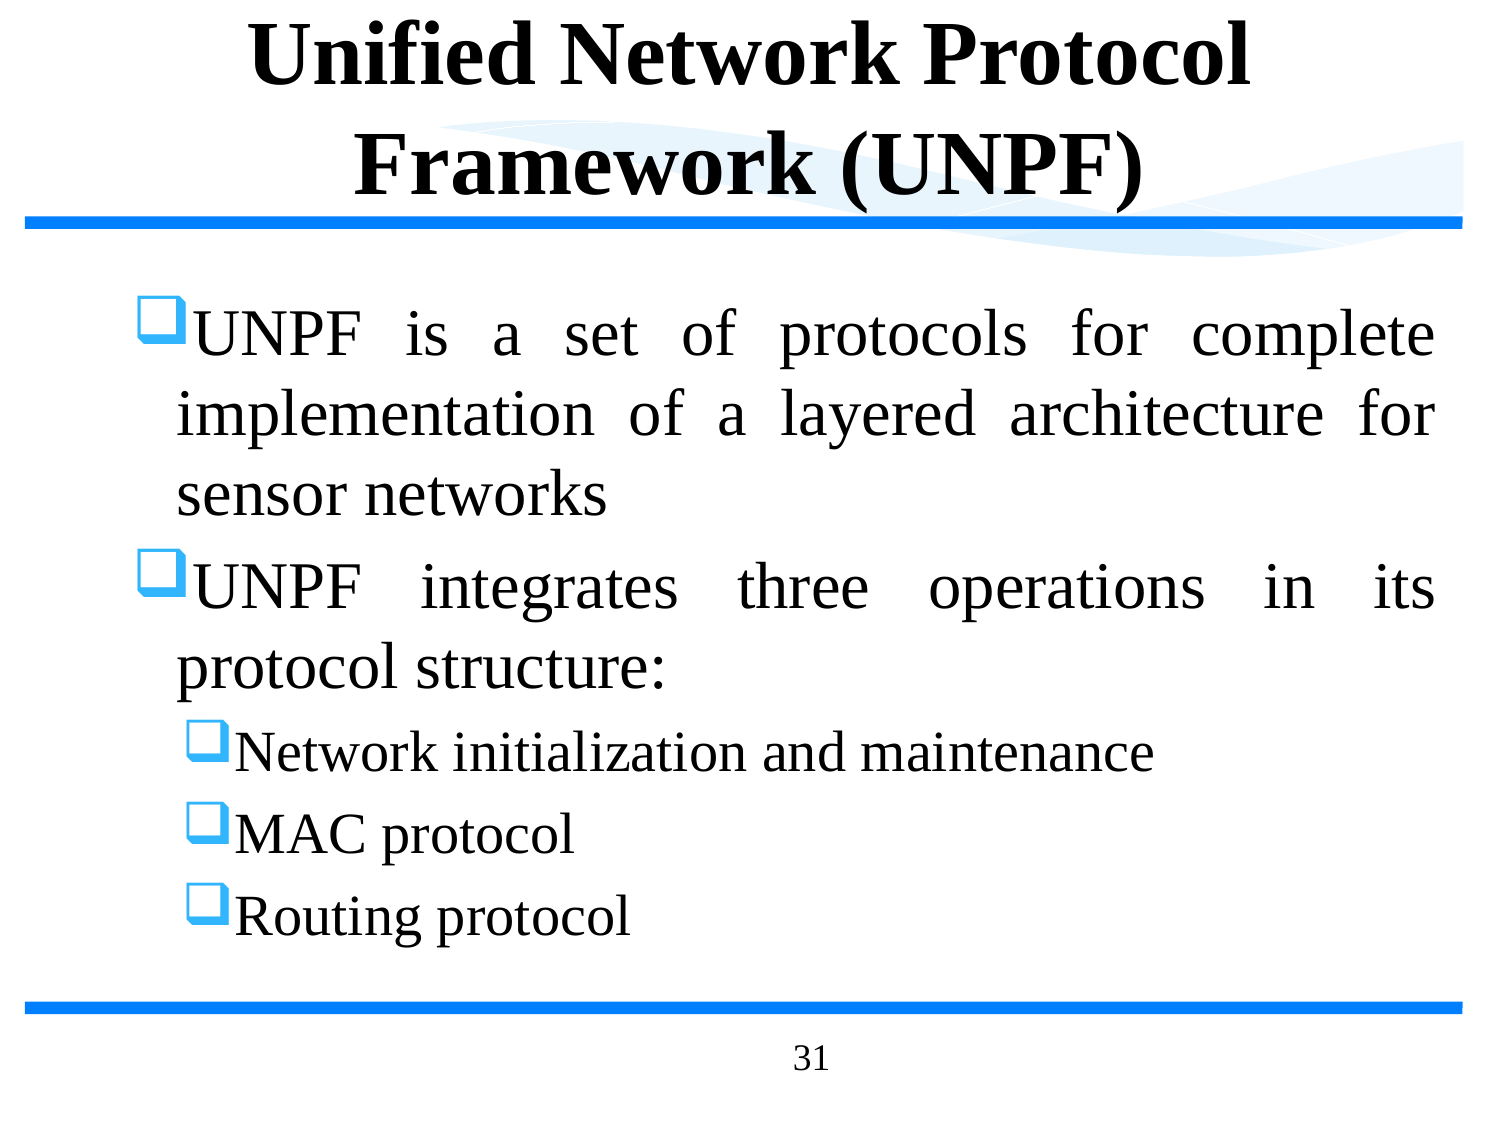

Unified Network Protocol Framework (UNPF)

UNPF is a set of protocols for complete implementation of a layered architecture for sensor networks
UNPF integrates three operations in its protocol structure:
Network initialization and maintenance
MAC protocol
Routing protocol

31